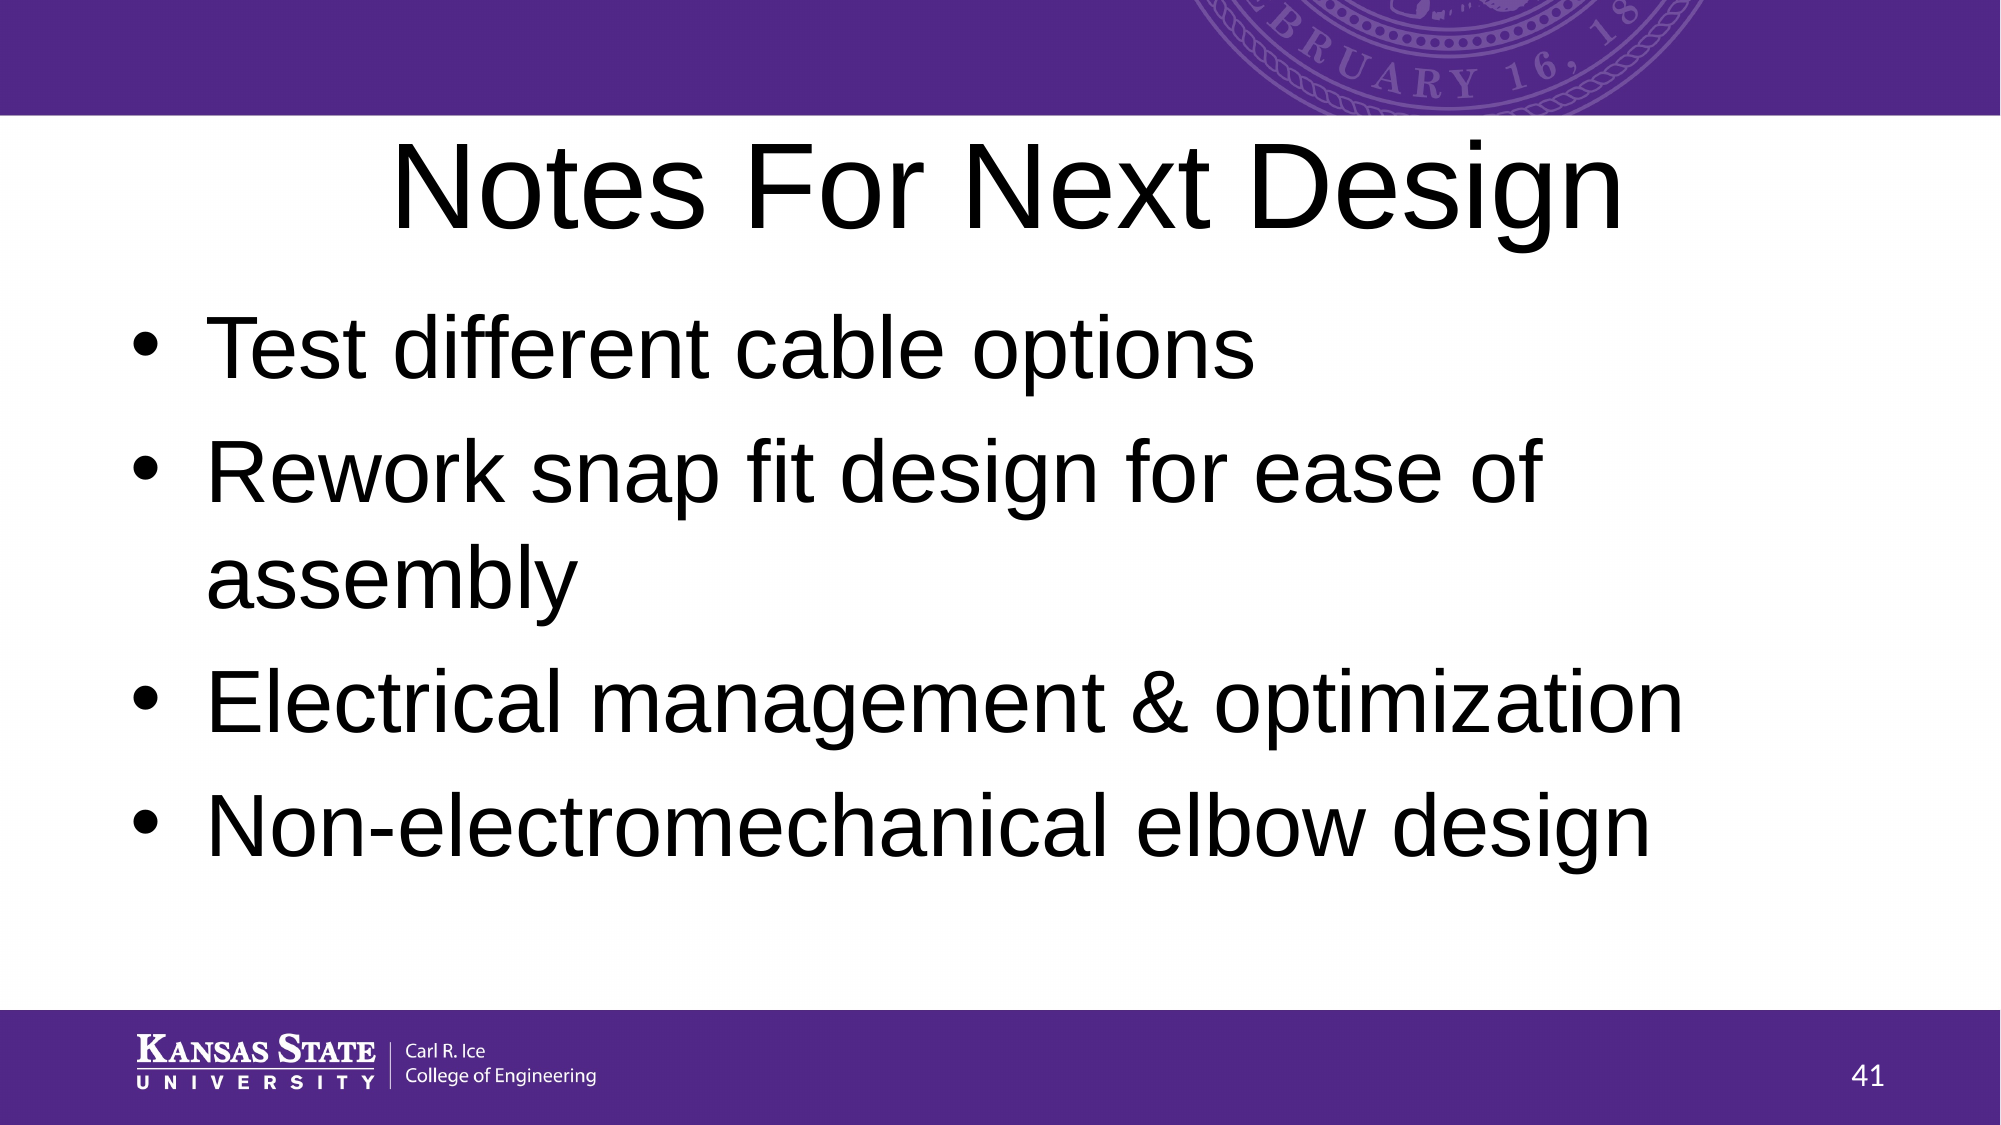

# Notes For Next Design
Test different cable options
Rework snap fit design for ease of assembly
Electrical management & optimization
Non-electromechanical elbow design

41